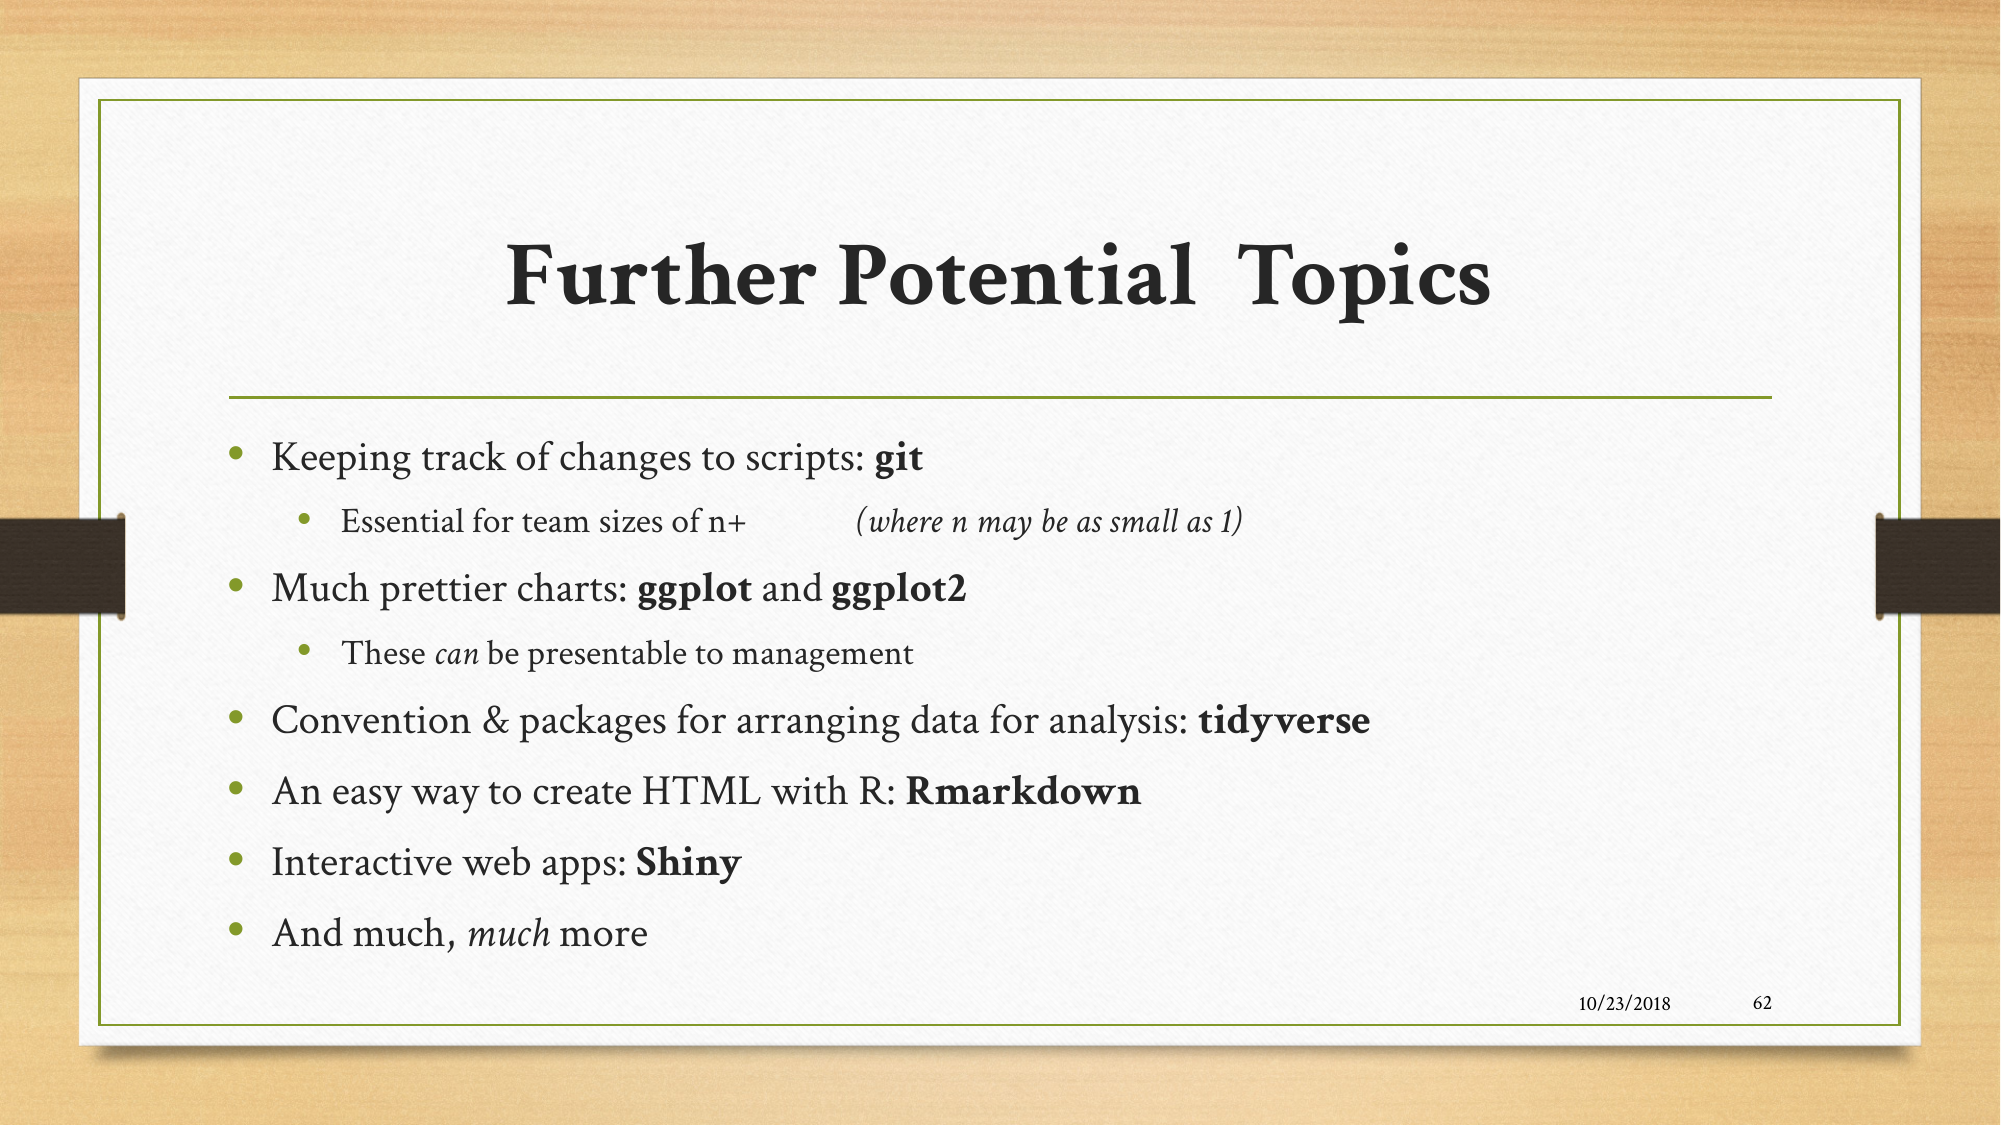

# Further Potential  Topics
Keeping track of changes to scripts: git
Essential for team sizes of n+	(where n may be as small as 1)
Much prettier charts: ggplot and ggplot2
These can be presentable to management
Convention & packages for arranging data for analysis: tidyverse
An easy way to create HTML with R: Rmarkdown
Interactive web apps: Shiny
And much, much more
10/23/2018
62